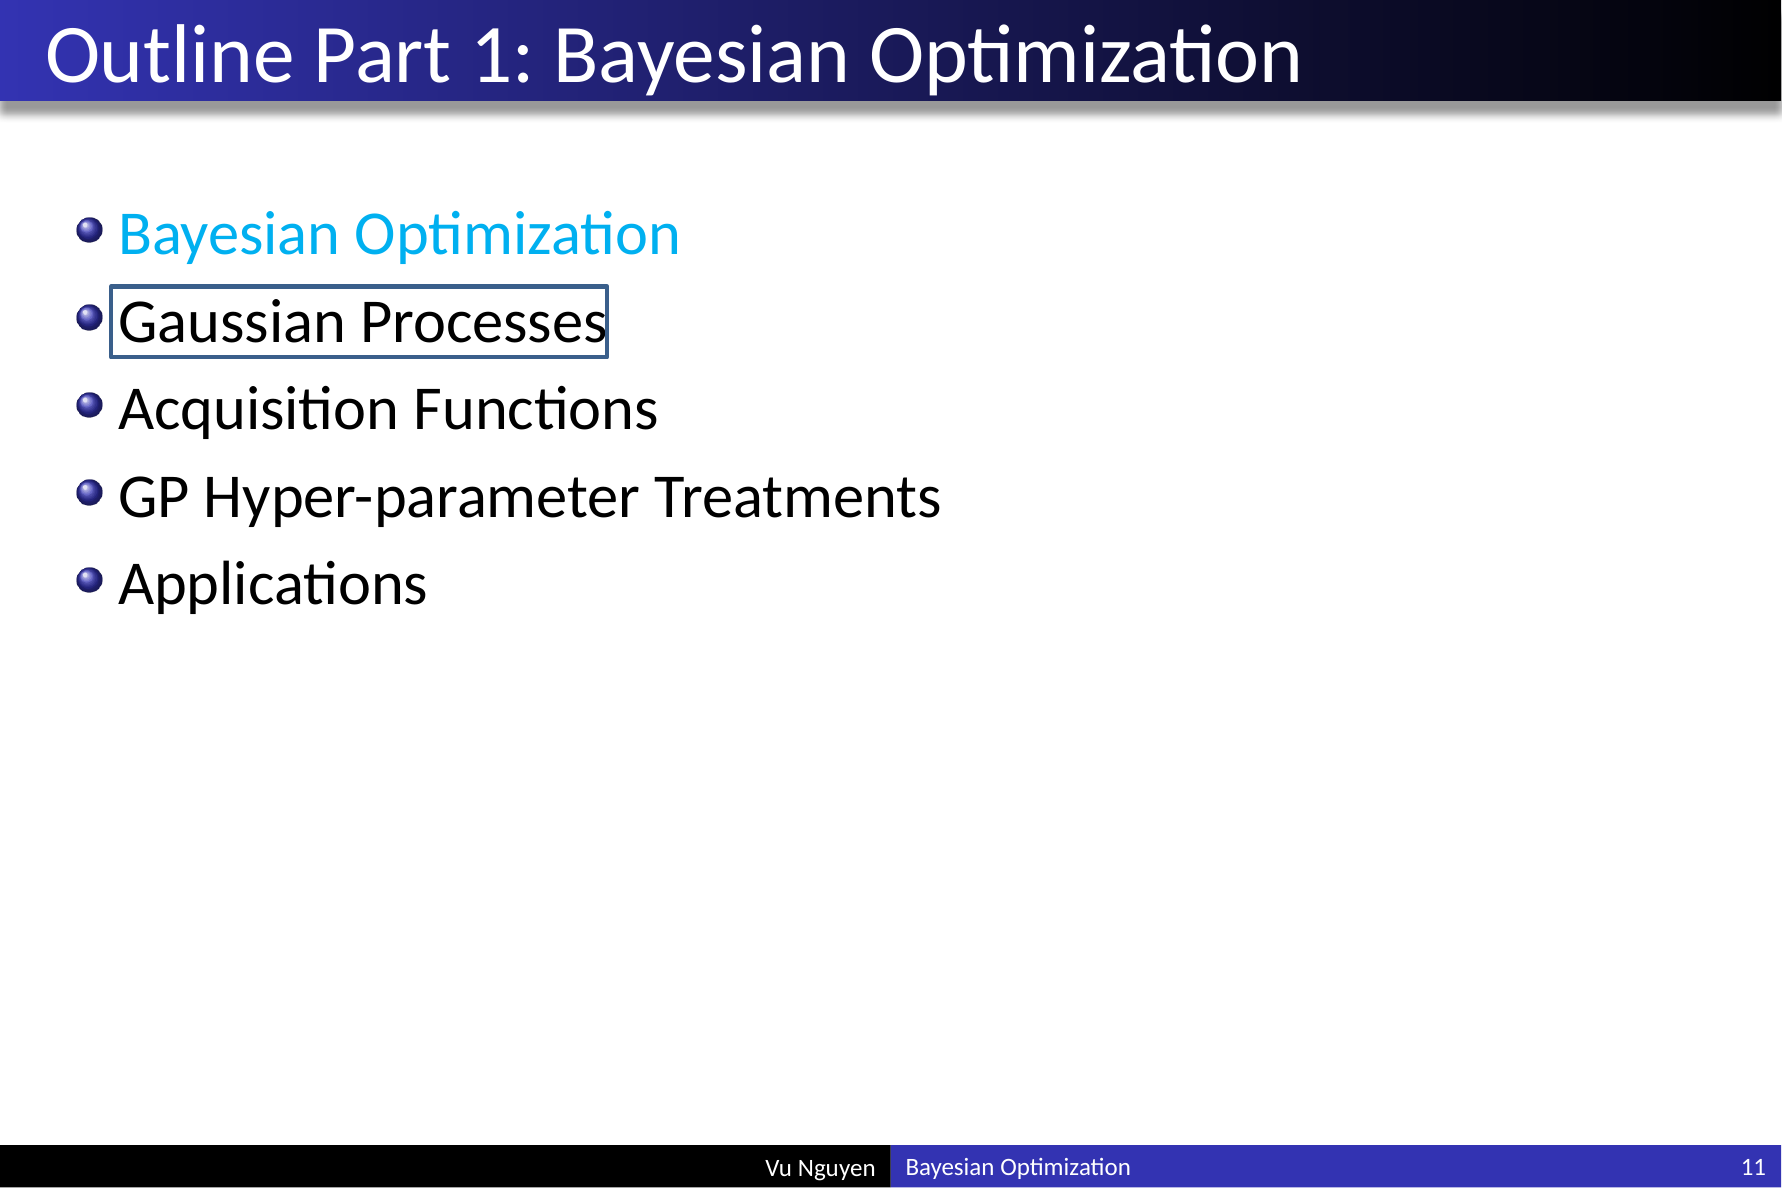

# Outline Part 1: Bayesian Optimization
Bayesian Optimization
Gaussian Processes
Acquisition Functions
GP Hyper-parameter Treatments
Applications

11
Bayesian Optimization